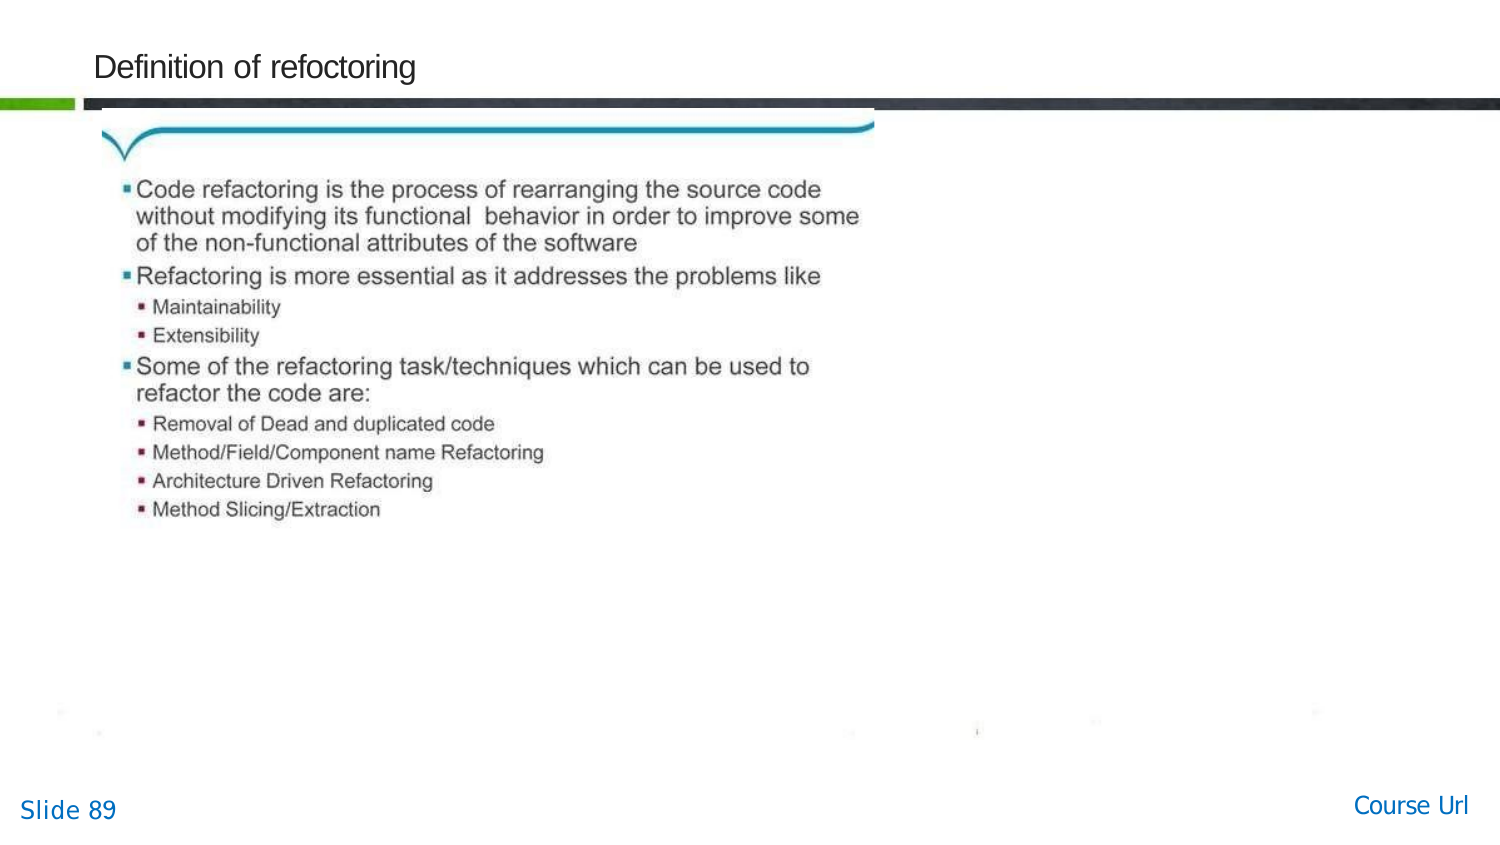

Definition of refoctoring

Course Url
Slide 89